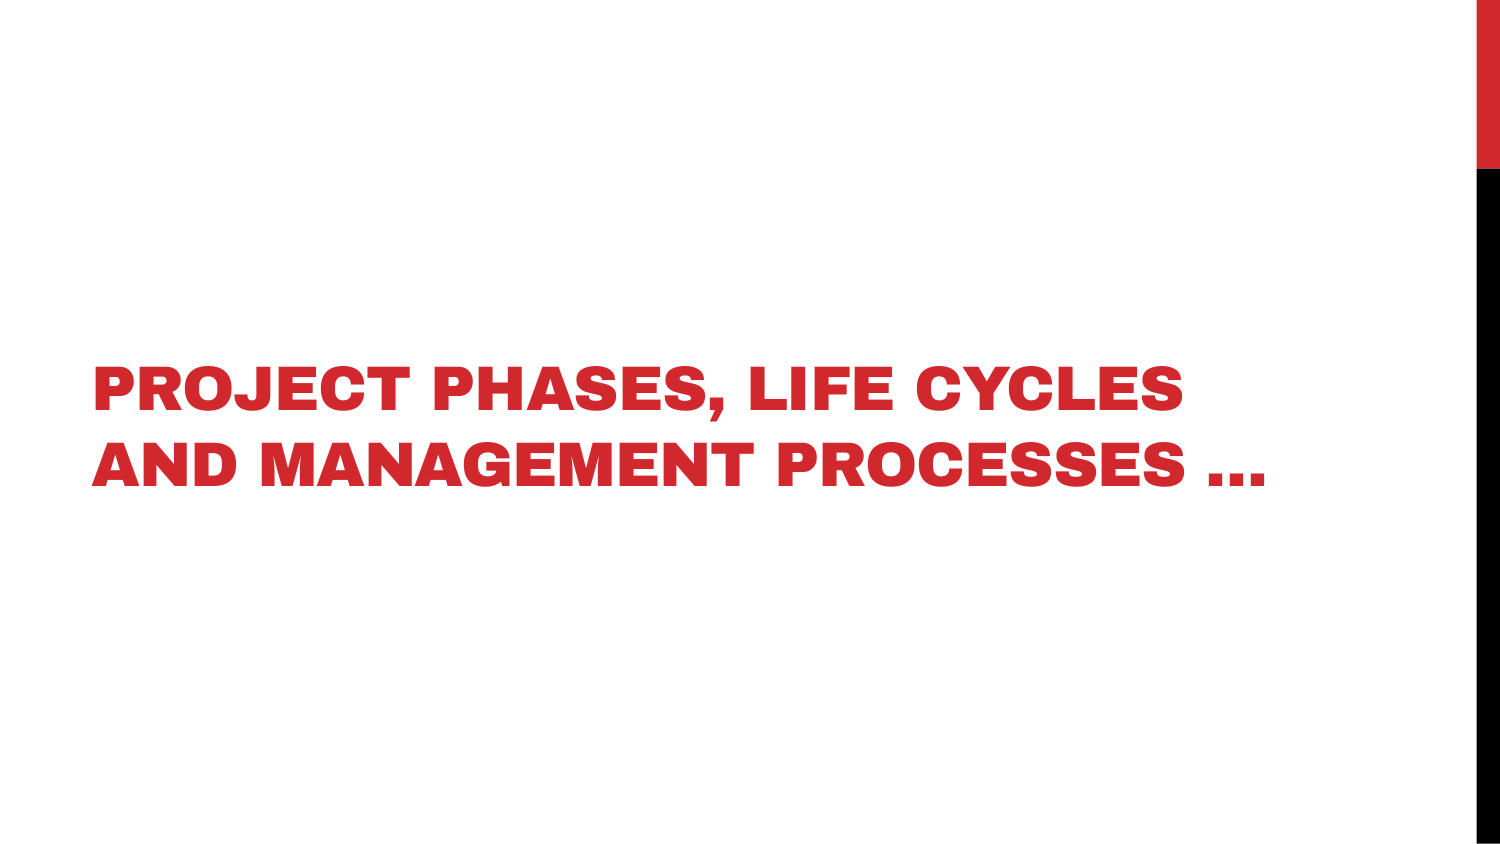

# Project phases, life cycles and management processes …